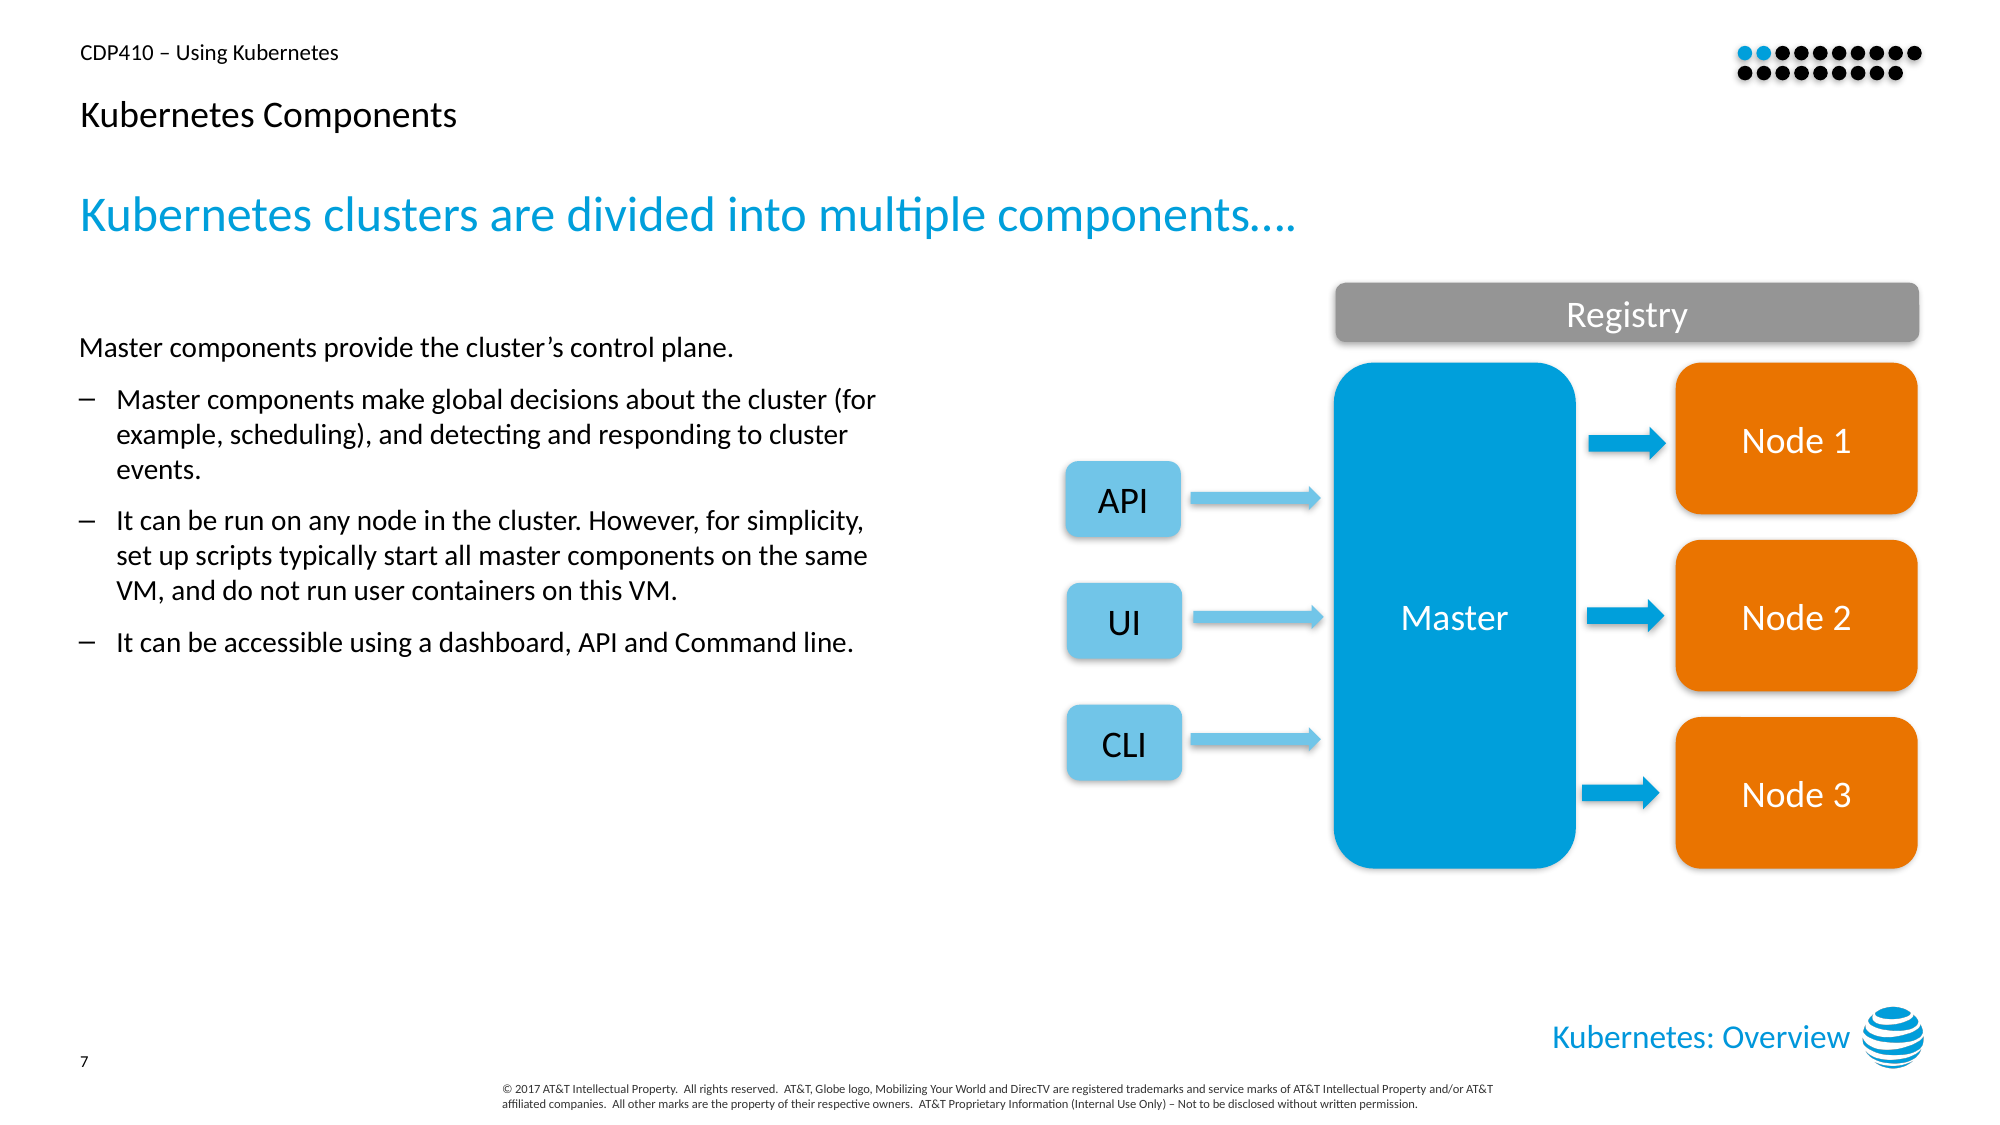

# Kubernetes Components
Kubernetes clusters are divided into multiple components….
Registry
Master components provide the cluster’s control plane.
Master components make global decisions about the cluster (for example, scheduling), and detecting and responding to cluster events.
It can be run on any node in the cluster. However, for simplicity, set up scripts typically start all master components on the same VM, and do not run user containers on this VM.
It can be accessible using a dashboard, API and Command line.
Master
Node 1

API

Node 2
UI

CLI
Node 3

Kubernetes: Overview
7